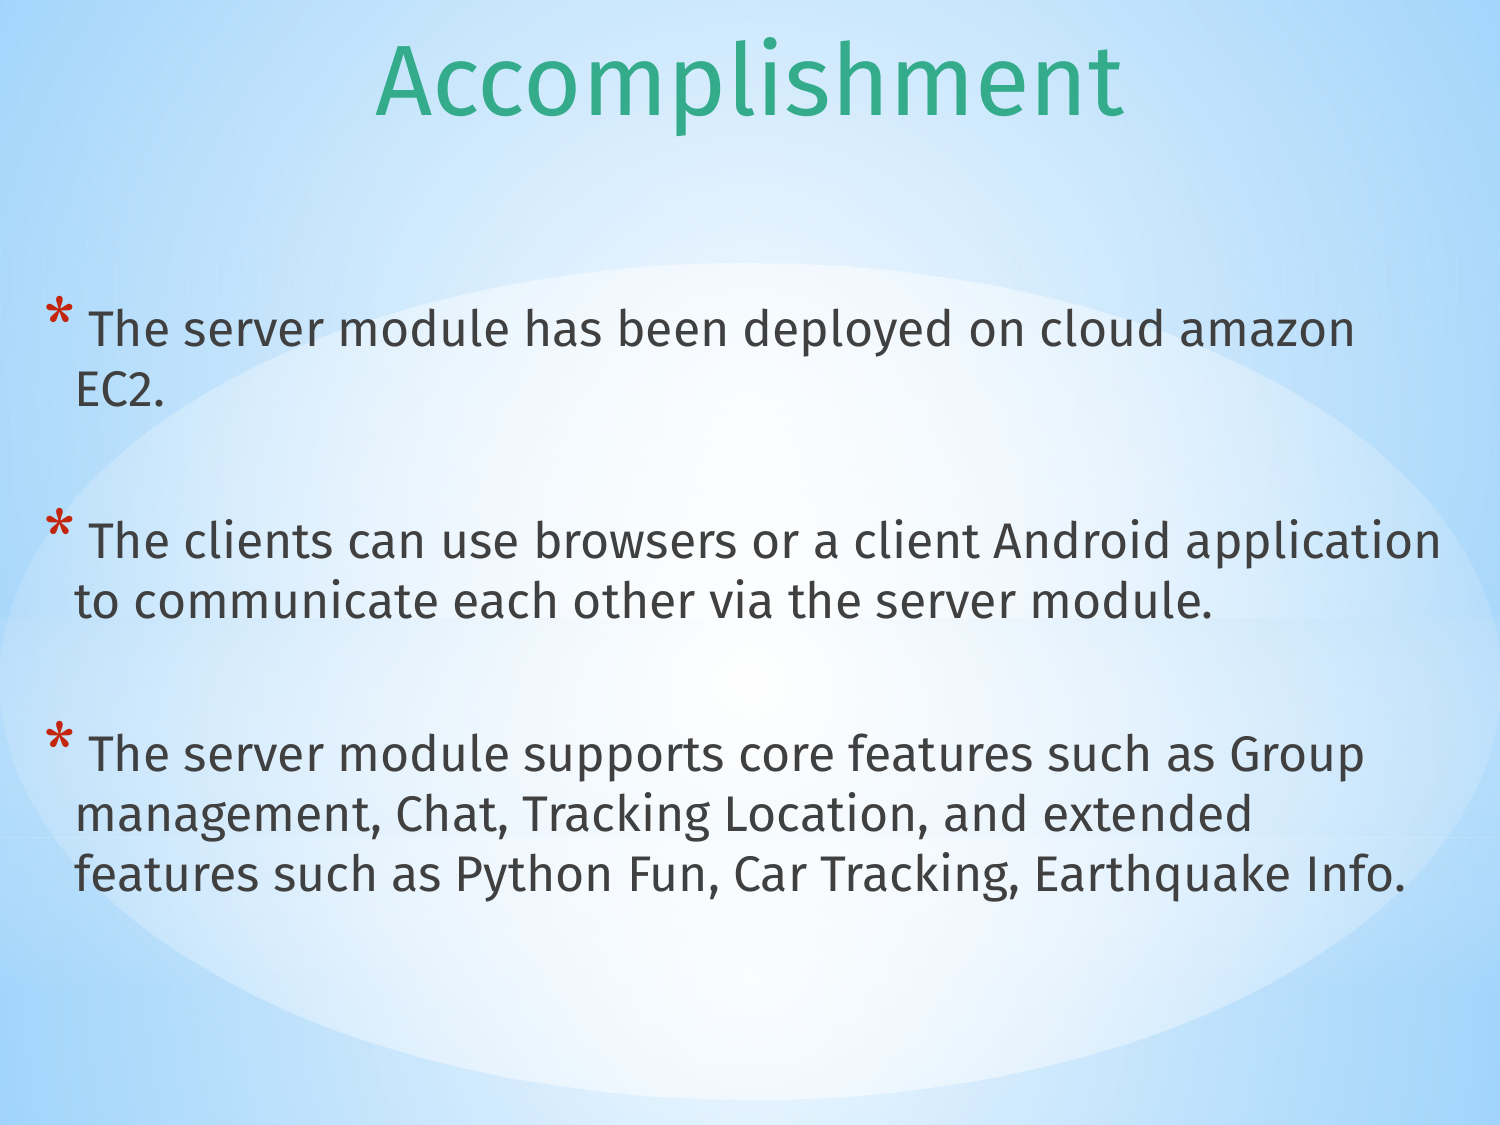

Accomplishment

 The server module has been deployed on cloud amazon EC2.

 The clients can use browsers or a client Android application to communicate each other via the server module.

 The server module supports core features such as Group management, Chat, Tracking Location, and extended features such as Python Fun, Car Tracking, Earthquake Info.